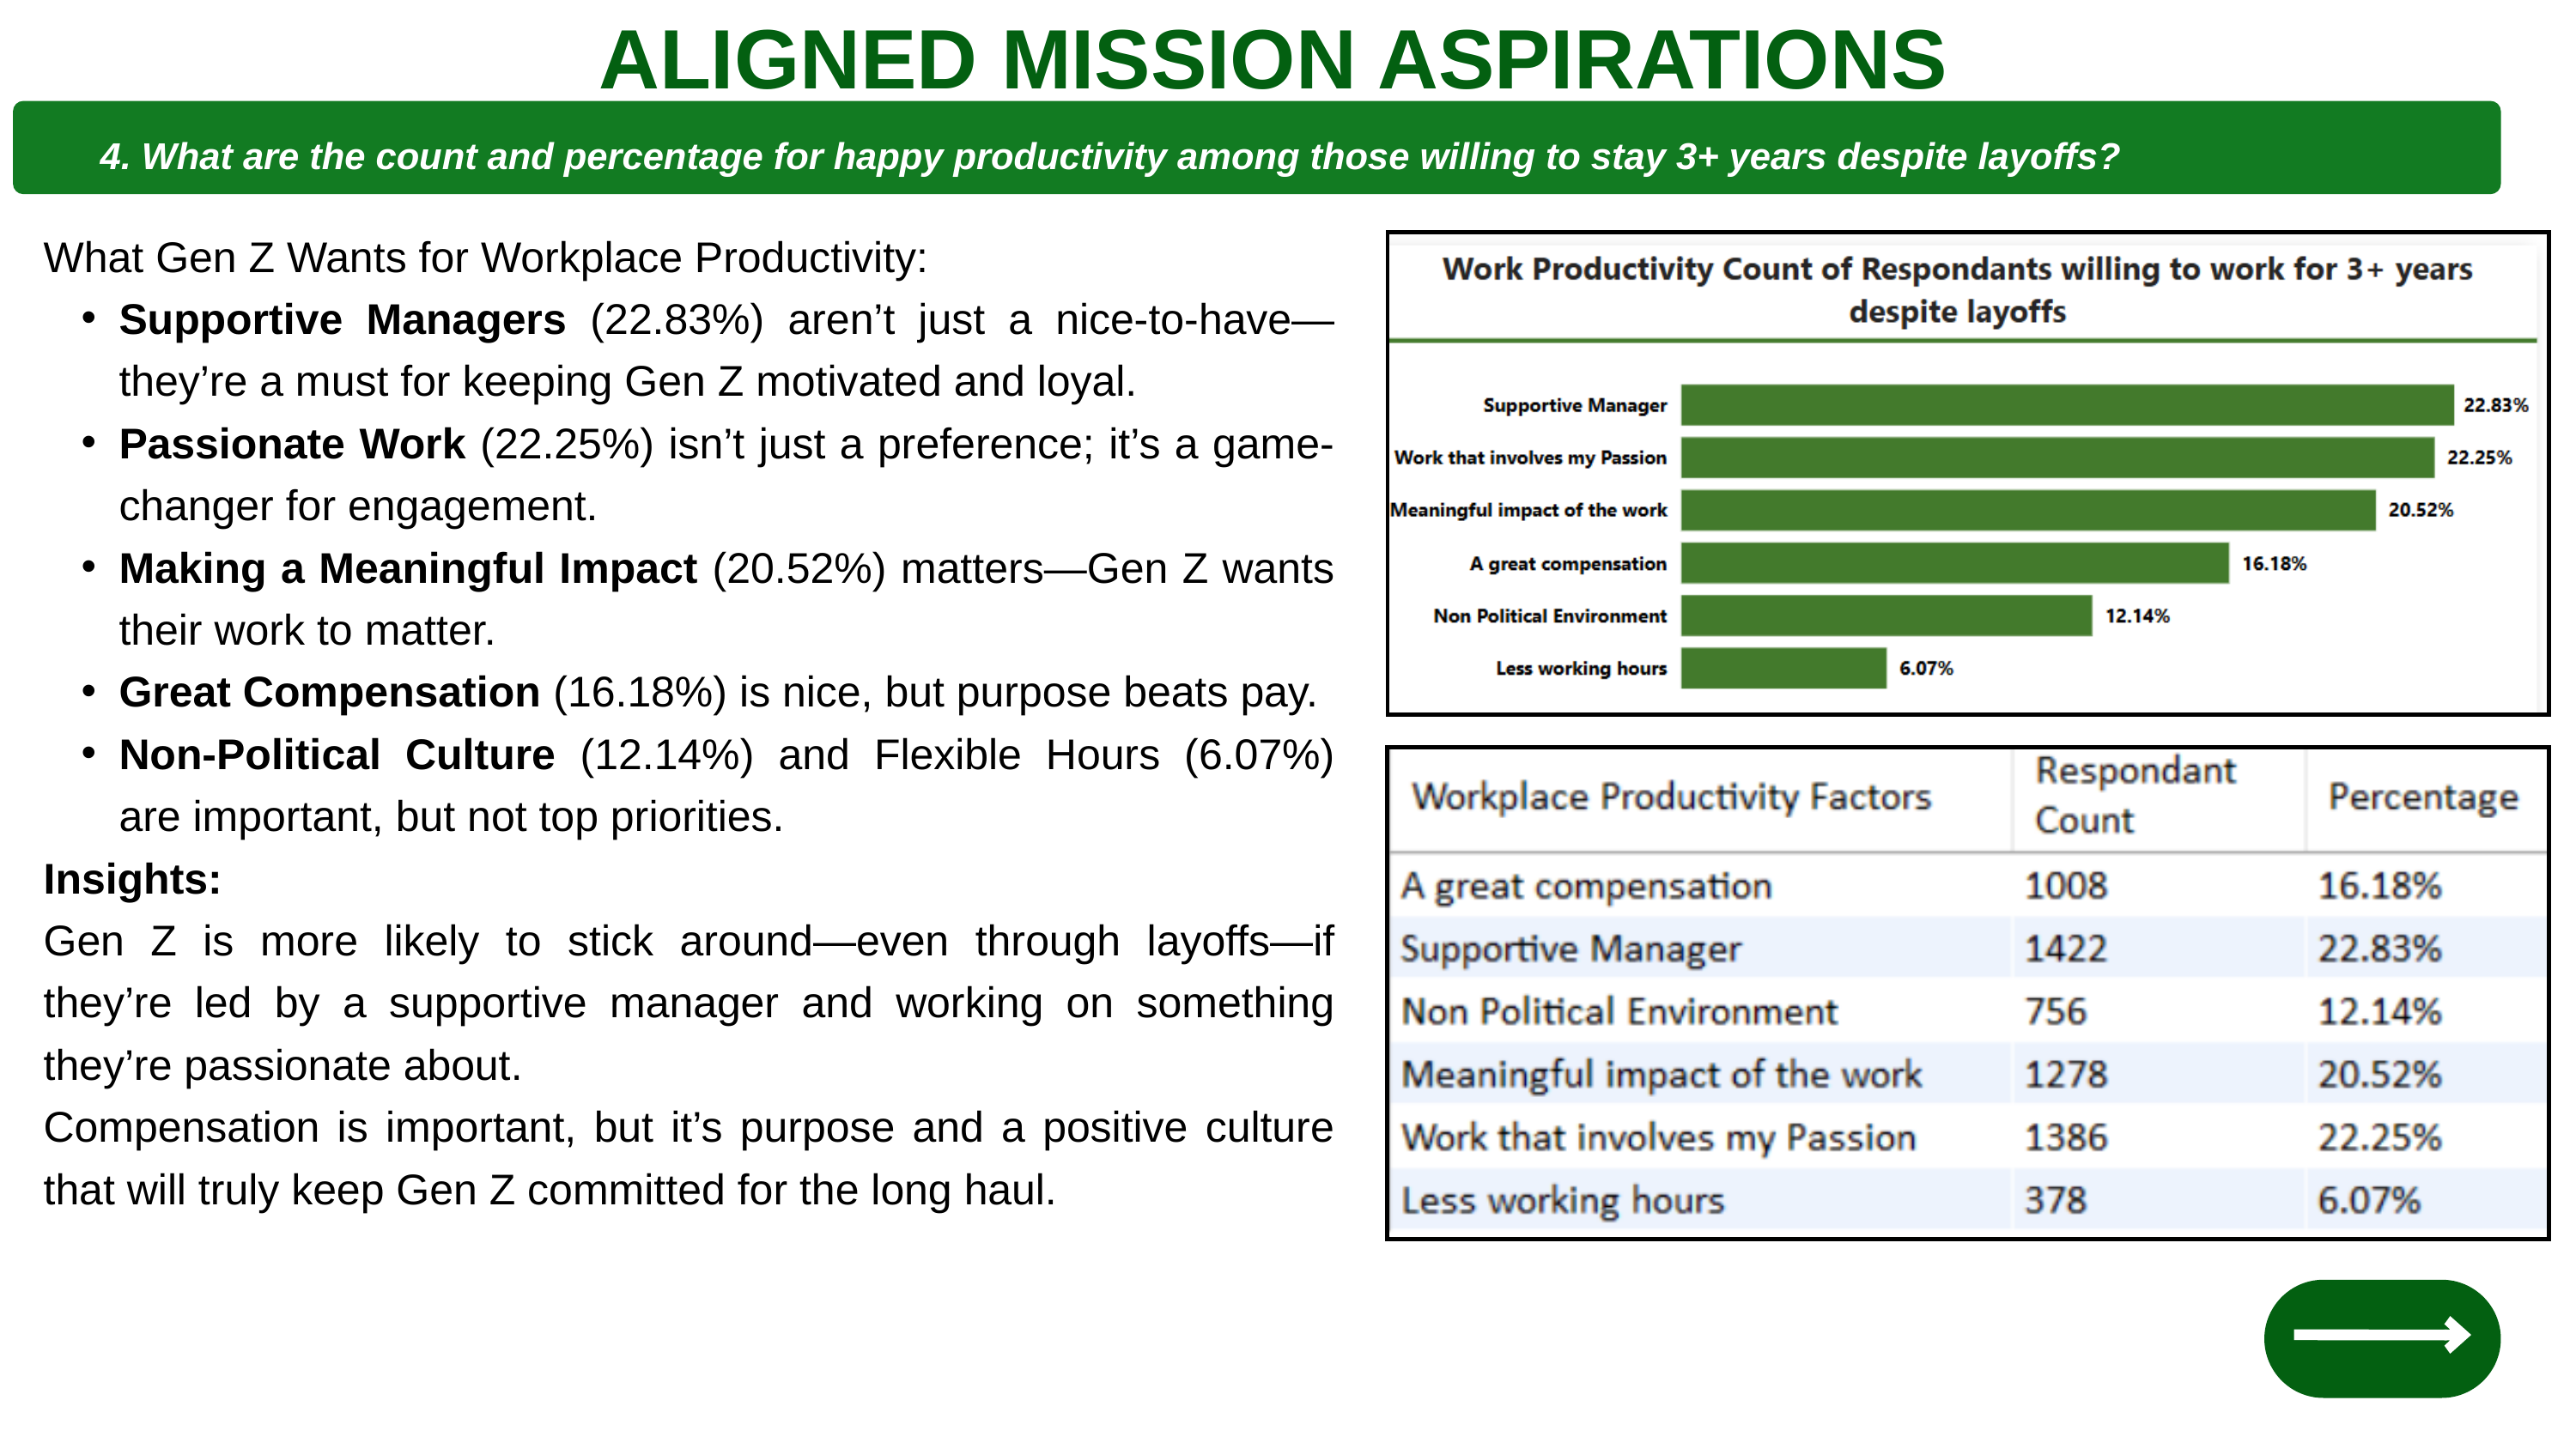

ALIGNED MISSION ASPIRATIONS

4. What are the count and percentage for happy productivity among those willing to stay 3+ years despite layoffs?
What Gen Z Wants for Workplace Productivity:
Supportive Managers (22.83%) aren’t just a nice-to-have—they’re a must for keeping Gen Z motivated and loyal.
Passionate Work (22.25%) isn’t just a preference; it’s a game-changer for engagement.
Making a Meaningful Impact (20.52%) matters—Gen Z wants their work to matter.
Great Compensation (16.18%) is nice, but purpose beats pay.
Non-Political Culture (12.14%) and Flexible Hours (6.07%) are important, but not top priorities.
Insights:
Gen Z is more likely to stick around—even through layoffs—if they’re led by a supportive manager and working on something they’re passionate about.
Compensation is important, but it’s purpose and a positive culture that will truly keep Gen Z committed for the long haul.